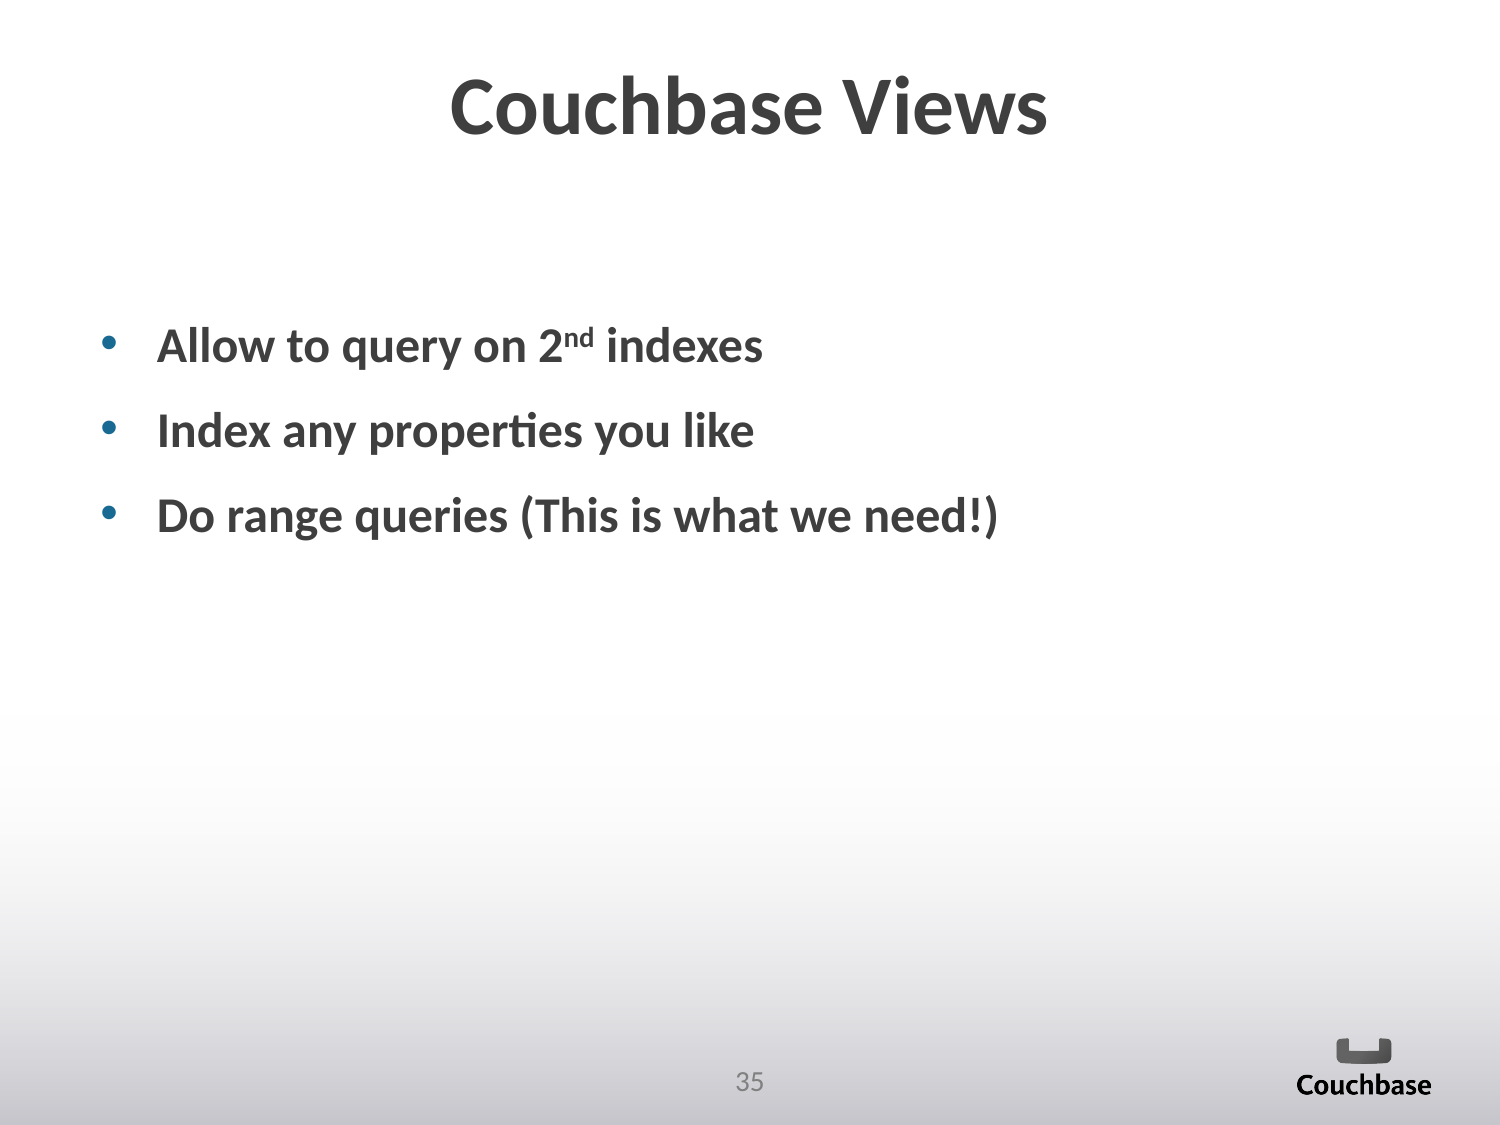

# Couchbase Views
Allow to query on 2nd indexes
Index any properties you like
Do range queries (This is what we need!)